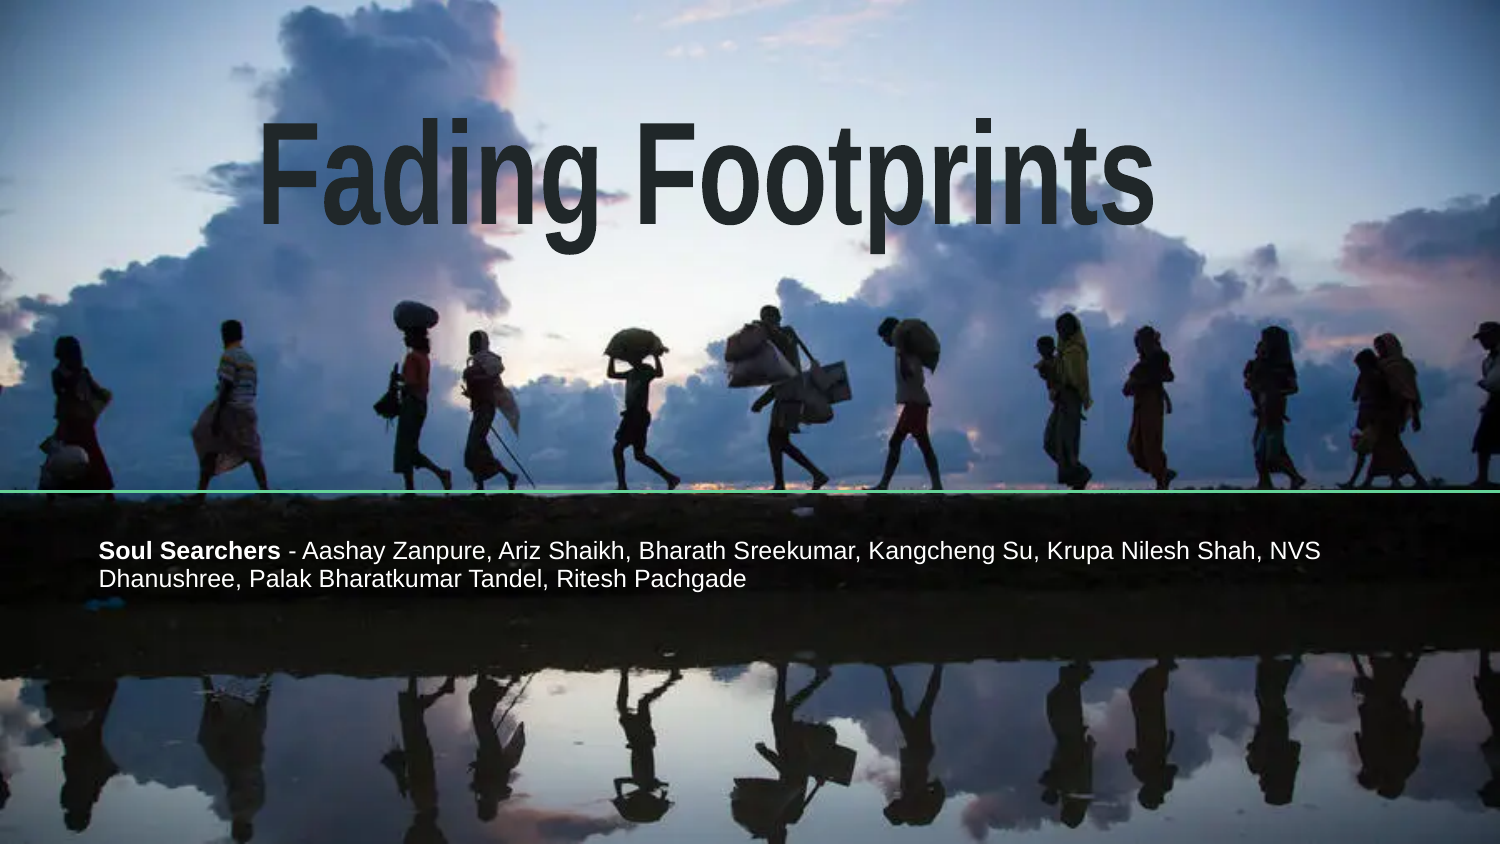

Fading Footprints
Soul Searchers - Aashay Zanpure, Ariz Shaikh, Bharath Sreekumar, Kangcheng Su, Krupa Nilesh Shah, NVS Dhanushree, Palak Bharatkumar Tandel, Ritesh Pachgade